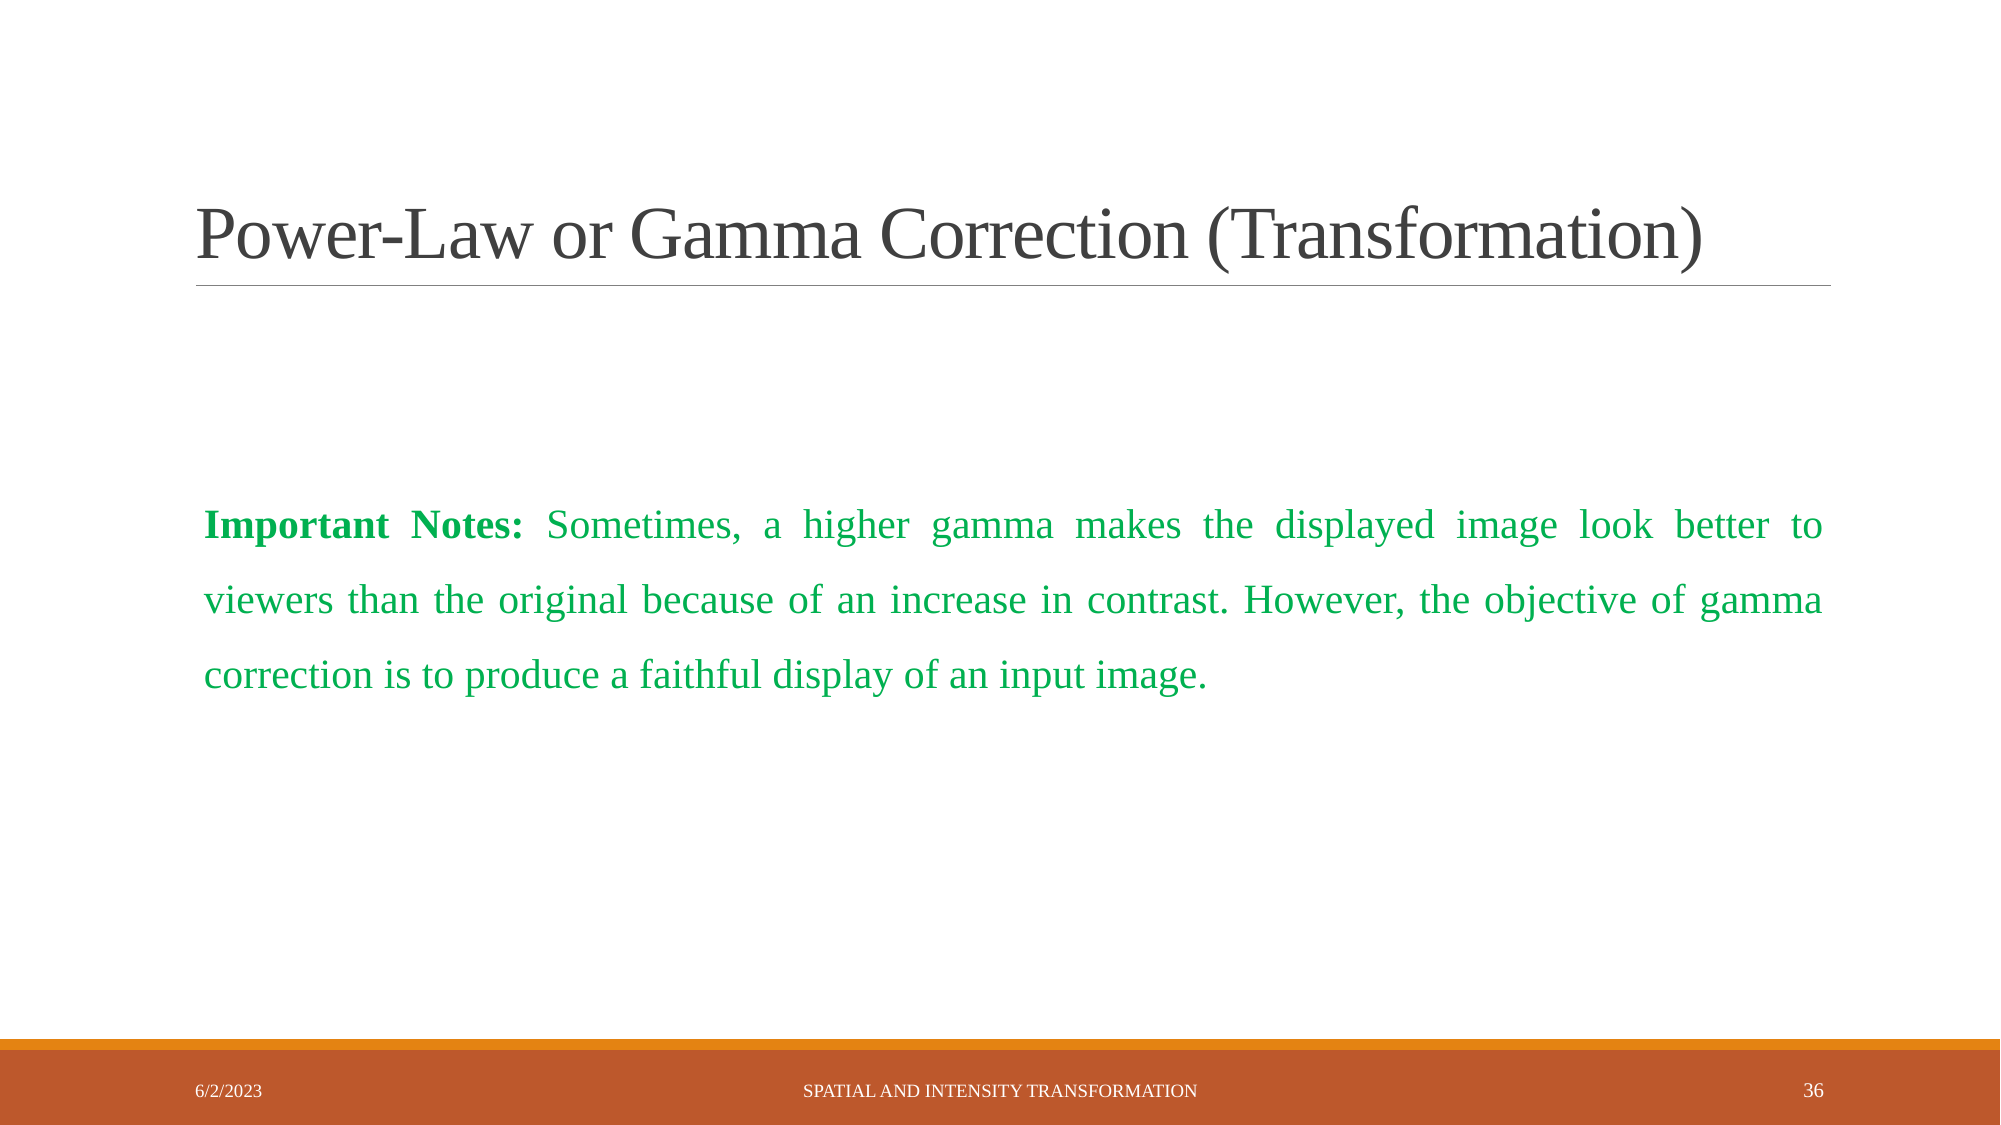

# Power-Law or Gamma Correction (Transformation)
Important Notes: Sometimes, a higher gamma makes the displayed image look better to viewers than the original because of an increase in contrast. However, the objective of gamma correction is to produce a faithful display of an input image.
6/2/2023
Spatial and Intensity Transformation
36